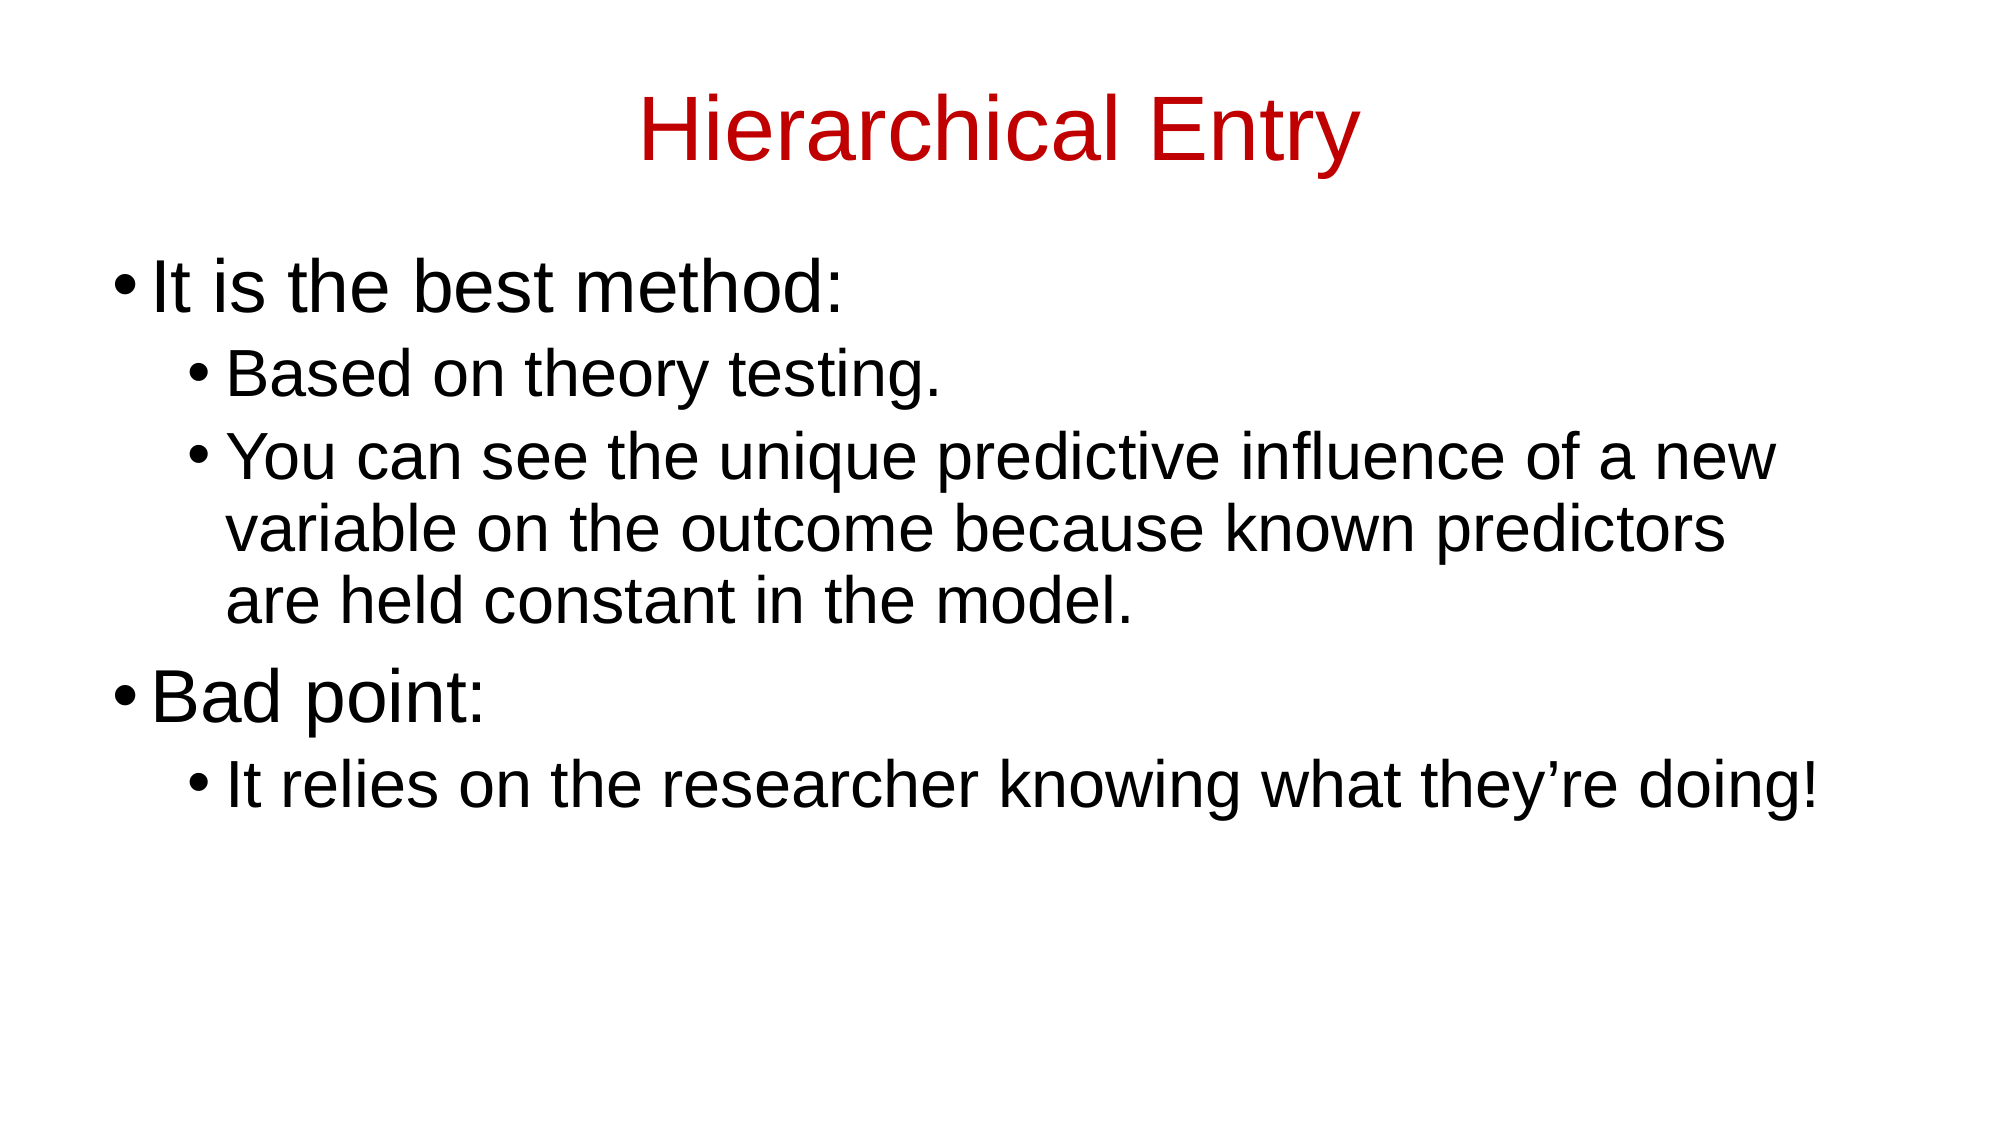

# Hierarchical Entry
It is the best method:
Based on theory testing.
You can see the unique predictive influence of a new variable on the outcome because known predictors are held constant in the model.
Bad point:
It relies on the researcher knowing what they’re doing!